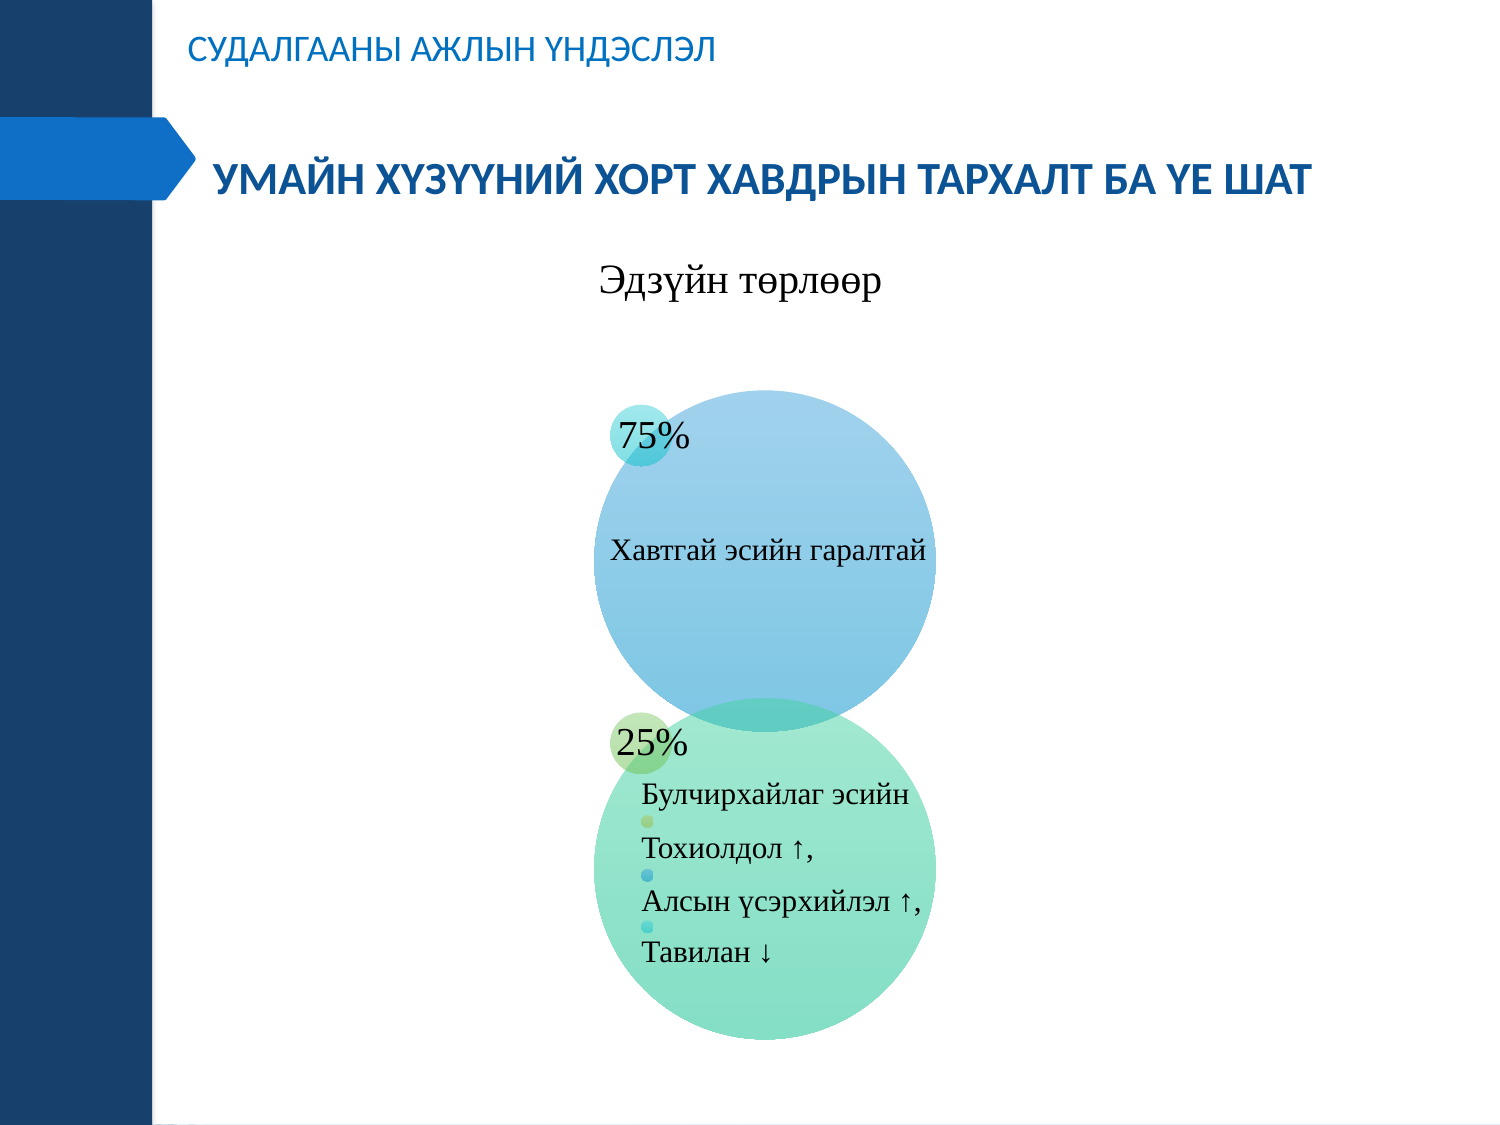

СУДАЛГААНЫ АЖЛЫН ҮНДЭСЛЭЛ

Умайн хүзүүний хорт хавдрын тархалт ба үе шат

Эдзүйн төрлөөр
75%
Хавтгай эсийн гаралтай
25%
Булчирхайлаг эсийн
Тохиолдол ↑,
Алсын үсэрхийлэл ↑,
Тавилан ↓